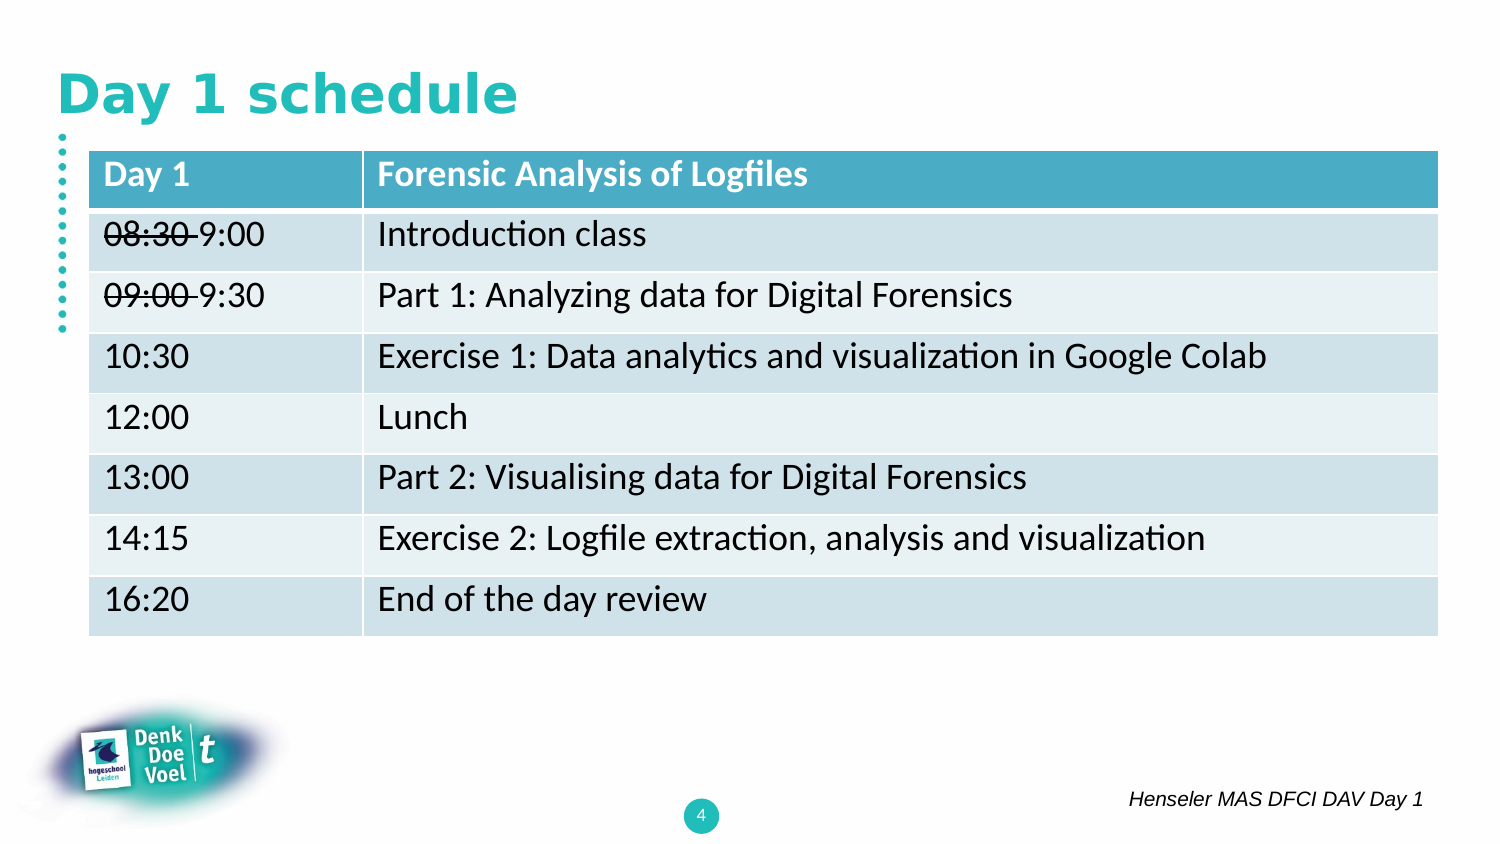

# Day 1 schedule
| Day 1 | Forensic Analysis of Logfiles |
| --- | --- |
| 08:30 9:00 | Introduction class |
| 09:00 9:30 | Part 1: Analyzing data for Digital Forensics |
| 10:30 | Exercise 1: Data analytics and visualization in Google Colab |
| 12:00 | Lunch |
| 13:00 | Part 2: Visualising data for Digital Forensics |
| 14:15 | Exercise 2: Logfile extraction, analysis and visualization |
| 16:20 | End of the day review |